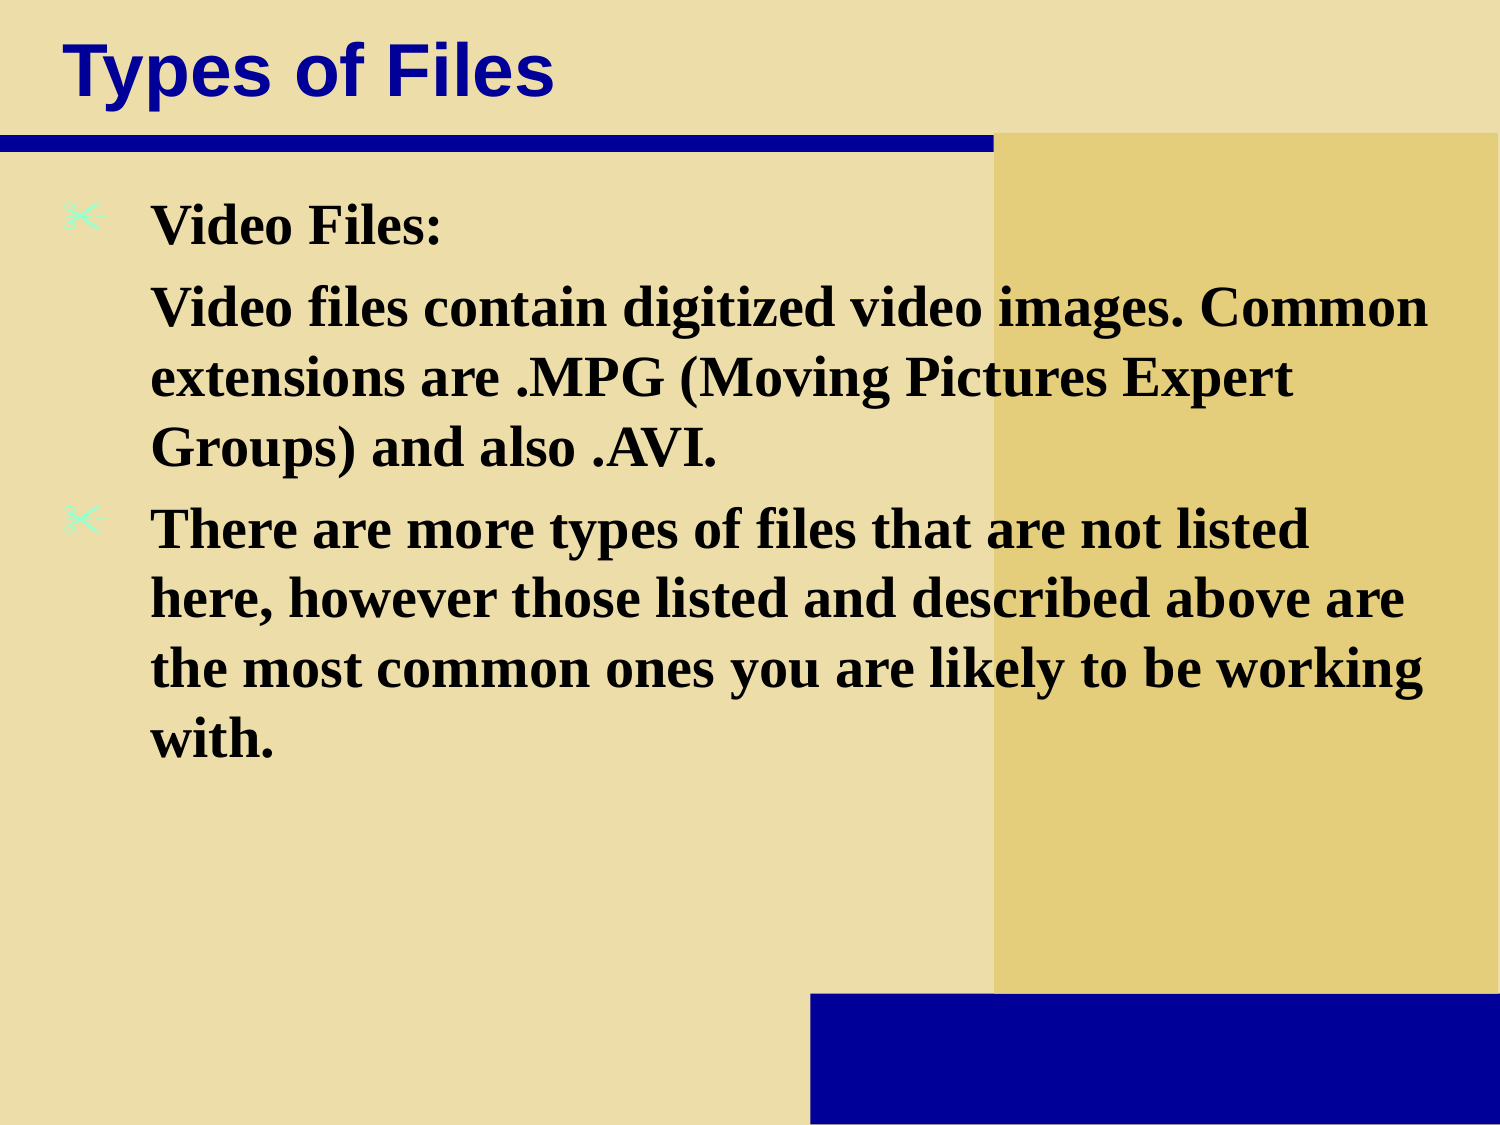

# Types of Files
Video Files:
	Video files contain digitized video images. Common extensions are .MPG (Moving Pictures Expert Groups) and also .AVI.
There are more types of files that are not listed here, however those listed and described above are the most common ones you are likely to be working with.